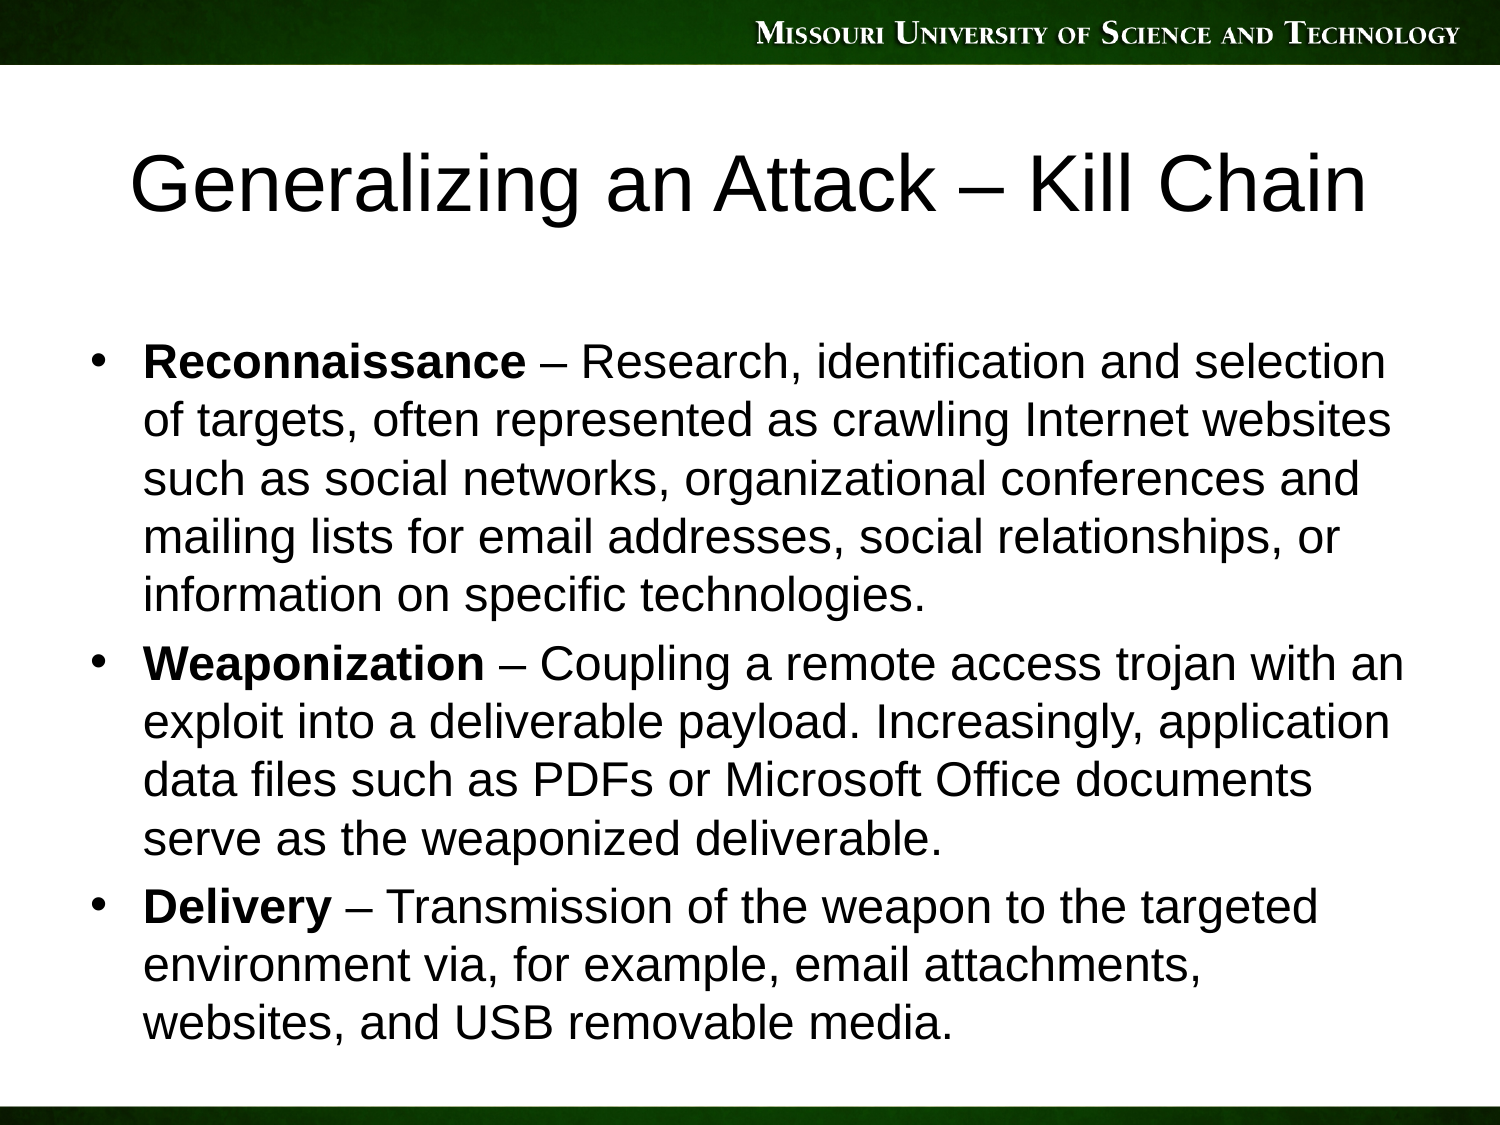

# Generalizing an Attack – Kill Chain

Reconnaissance – Research, identification and selection of targets, often represented as crawling Internet websites such as social networks, organizational conferences and mailing lists for email addresses, social relationships, or information on specific technologies.
Weaponization – Coupling a remote access trojan with an exploit into a deliverable payload. Increasingly, application data files such as PDFs or Microsoft Office documents serve as the weaponized deliverable.
Delivery – Transmission of the weapon to the targeted environment via, for example, email attachments, websites, and USB removable media.